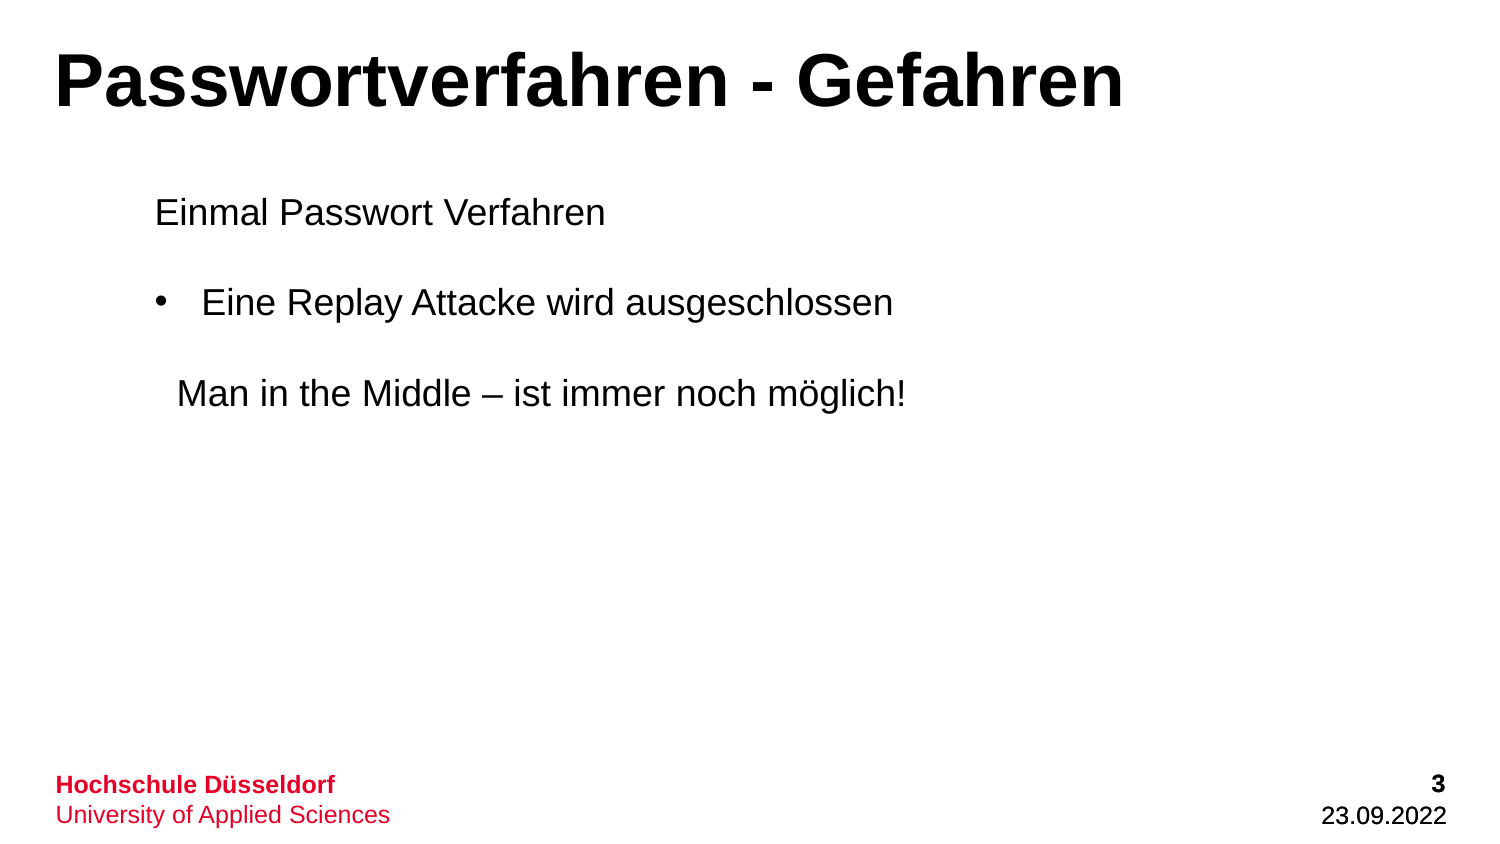

# Passwortverfahren - Gefahren
Einmal Passwort Verfahren

Eine Replay Attacke wird ausgeschlossen
Man in the Middle – ist immer noch möglich!
3

3

23.09.2022
23.09.2022